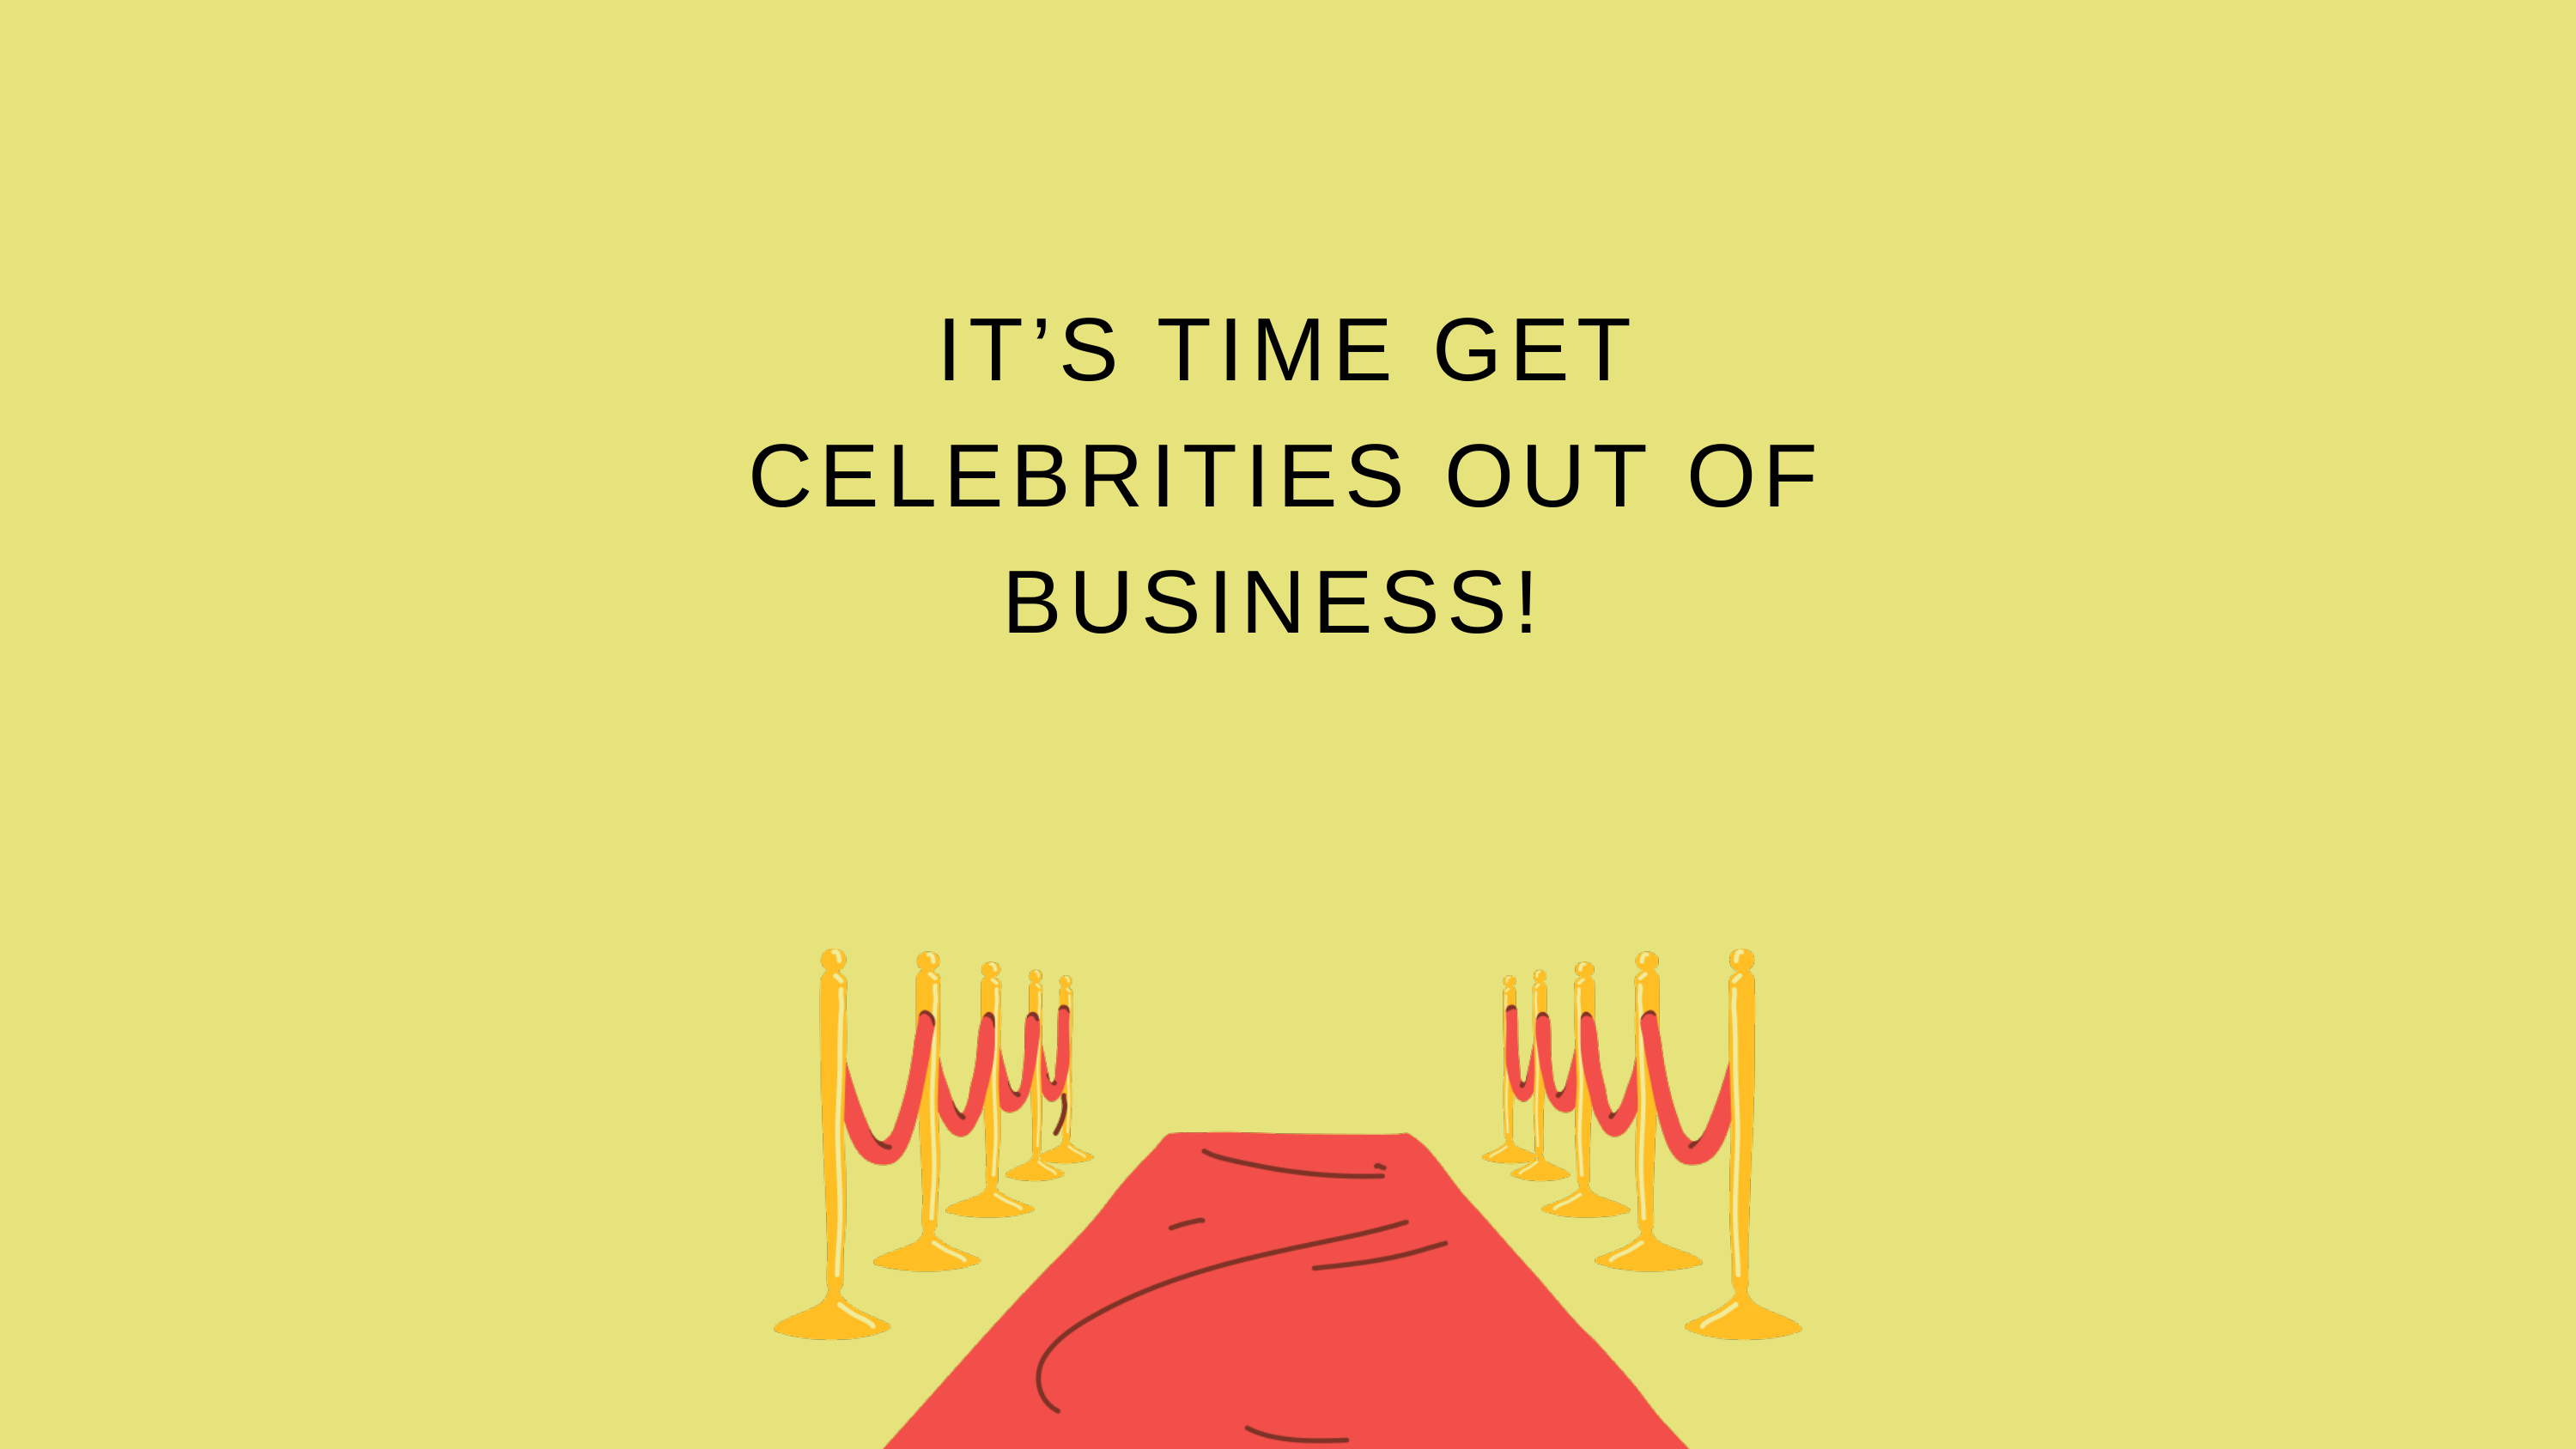

IT’S TIME GET CELEBRITIES OUT OF BUSINESS!